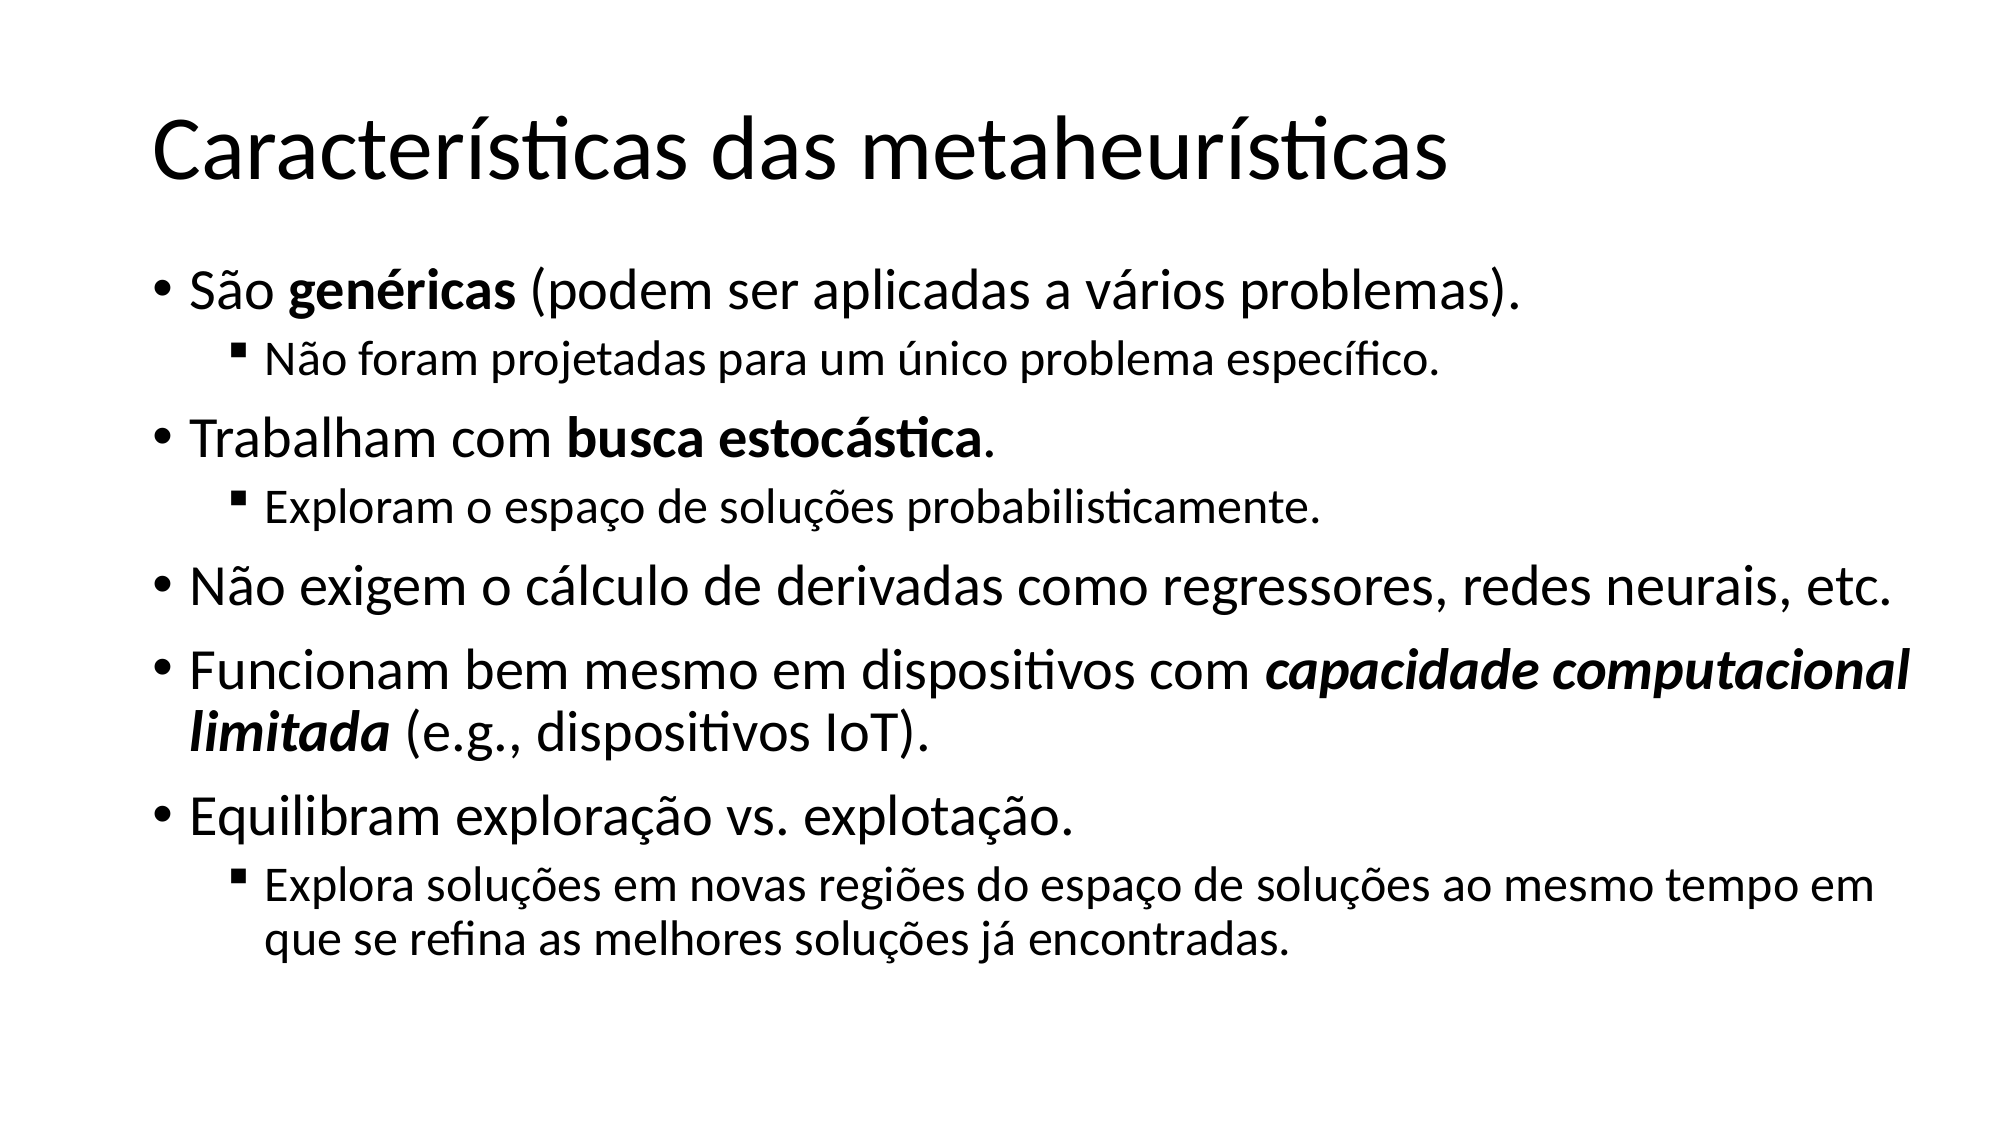

# Características das metaheurísticas
São genéricas (podem ser aplicadas a vários problemas).
Não foram projetadas para um único problema específico.
Trabalham com busca estocástica.
Exploram o espaço de soluções probabilisticamente.
Não exigem o cálculo de derivadas como regressores, redes neurais, etc.
Funcionam bem mesmo em dispositivos com capacidade computacional limitada (e.g., dispositivos IoT).
Equilibram exploração vs. explotação.
Explora soluções em novas regiões do espaço de soluções ao mesmo tempo em que se refina as melhores soluções já encontradas.